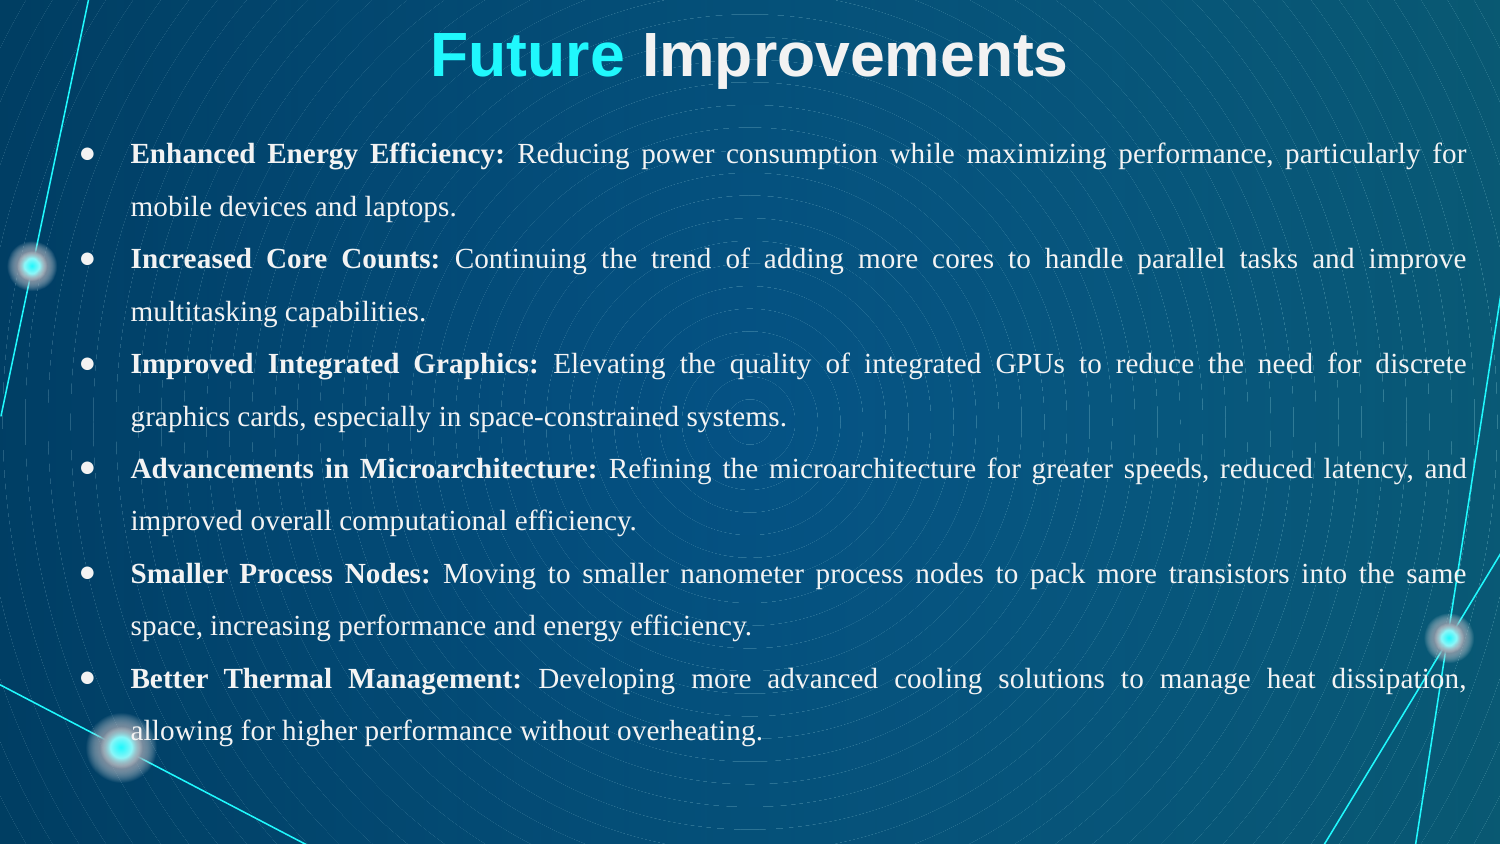

# Future Improvements
Enhanced Energy Efficiency: Reducing power consumption while maximizing performance, particularly for mobile devices and laptops.
Increased Core Counts: Continuing the trend of adding more cores to handle parallel tasks and improve multitasking capabilities.
Improved Integrated Graphics: Elevating the quality of integrated GPUs to reduce the need for discrete graphics cards, especially in space-constrained systems.
Advancements in Microarchitecture: Refining the microarchitecture for greater speeds, reduced latency, and improved overall computational efficiency.
Smaller Process Nodes: Moving to smaller nanometer process nodes to pack more transistors into the same space, increasing performance and energy efficiency.
Better Thermal Management: Developing more advanced cooling solutions to manage heat dissipation, allowing for higher performance without overheating.